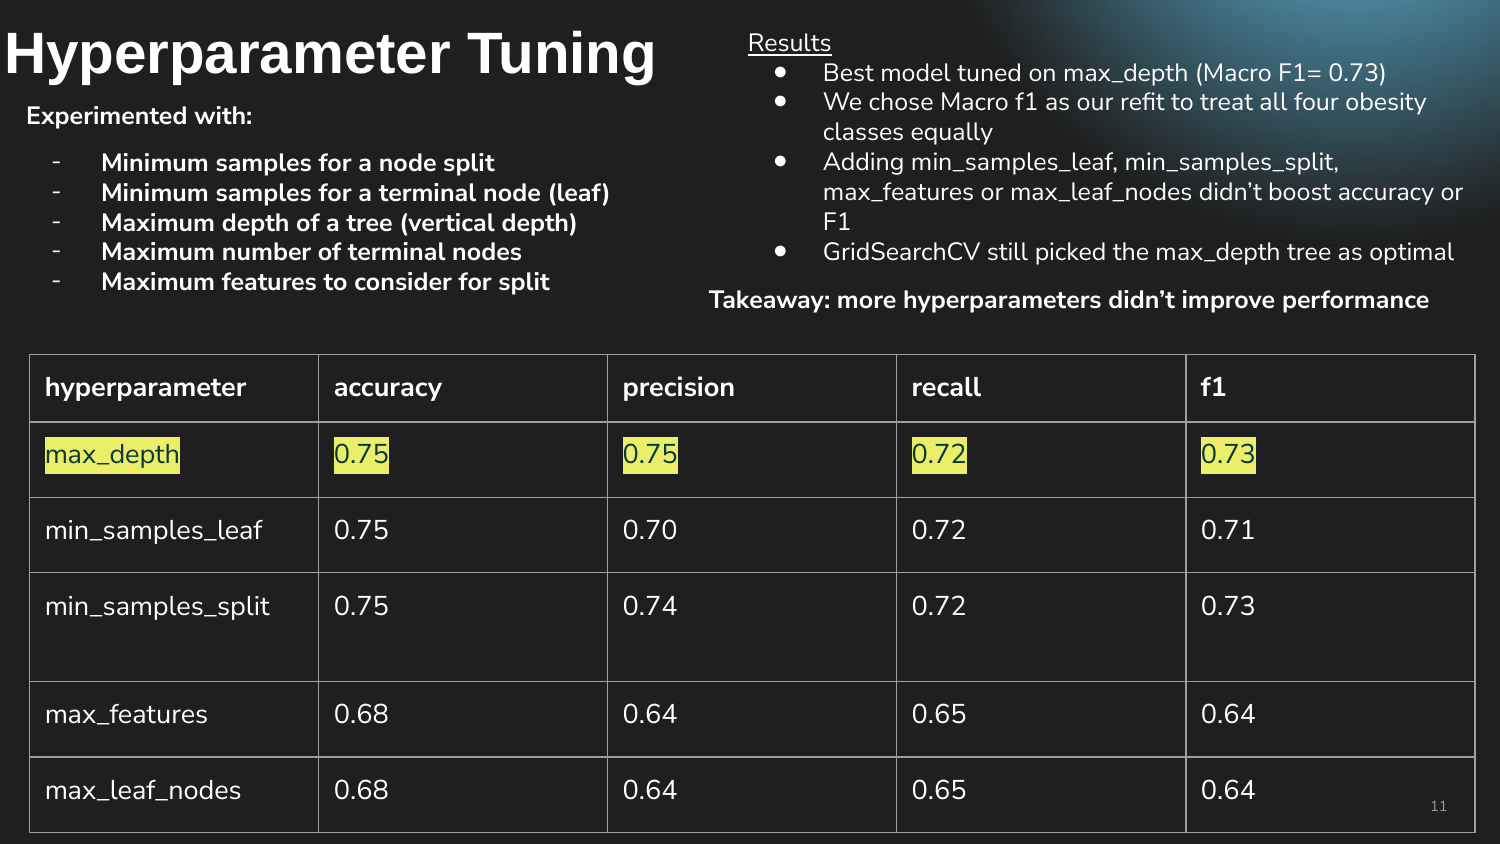

# Hyperparameter Tuning
Results
Best model tuned on max_depth (Macro F1= 0.73)
We chose Macro f1 as our refit to treat all four obesity classes equally
Adding min_samples_leaf, min_samples_split, max_features or max_leaf_nodes didn’t boost accuracy or F1
GridSearchCV still picked the max_depth tree as optimal

Experimented with:
Minimum samples for a node split
Minimum samples for a terminal node (leaf)
Maximum depth of a tree (vertical depth)
Maximum number of terminal nodes
Maximum features to consider for split

Takeaway: more hyperparameters didn’t improve performance
| hyperparameter | accuracy | precision | recall | f1 |
| --- | --- | --- | --- | --- |
| max\_depth | 0.75 | 0.75 | 0.72 | 0.73 |
| min\_samples\_leaf | 0.75 | 0.70 | 0.72 | 0.71 |
| min\_samples\_split | 0.75 | 0.74 | 0.72 | 0.73 |
| max\_features | 0.68 | 0.64 | 0.65 | 0.64 |
| max\_leaf\_nodes | 0.68 | 0.64 | 0.65 | 0.64 |